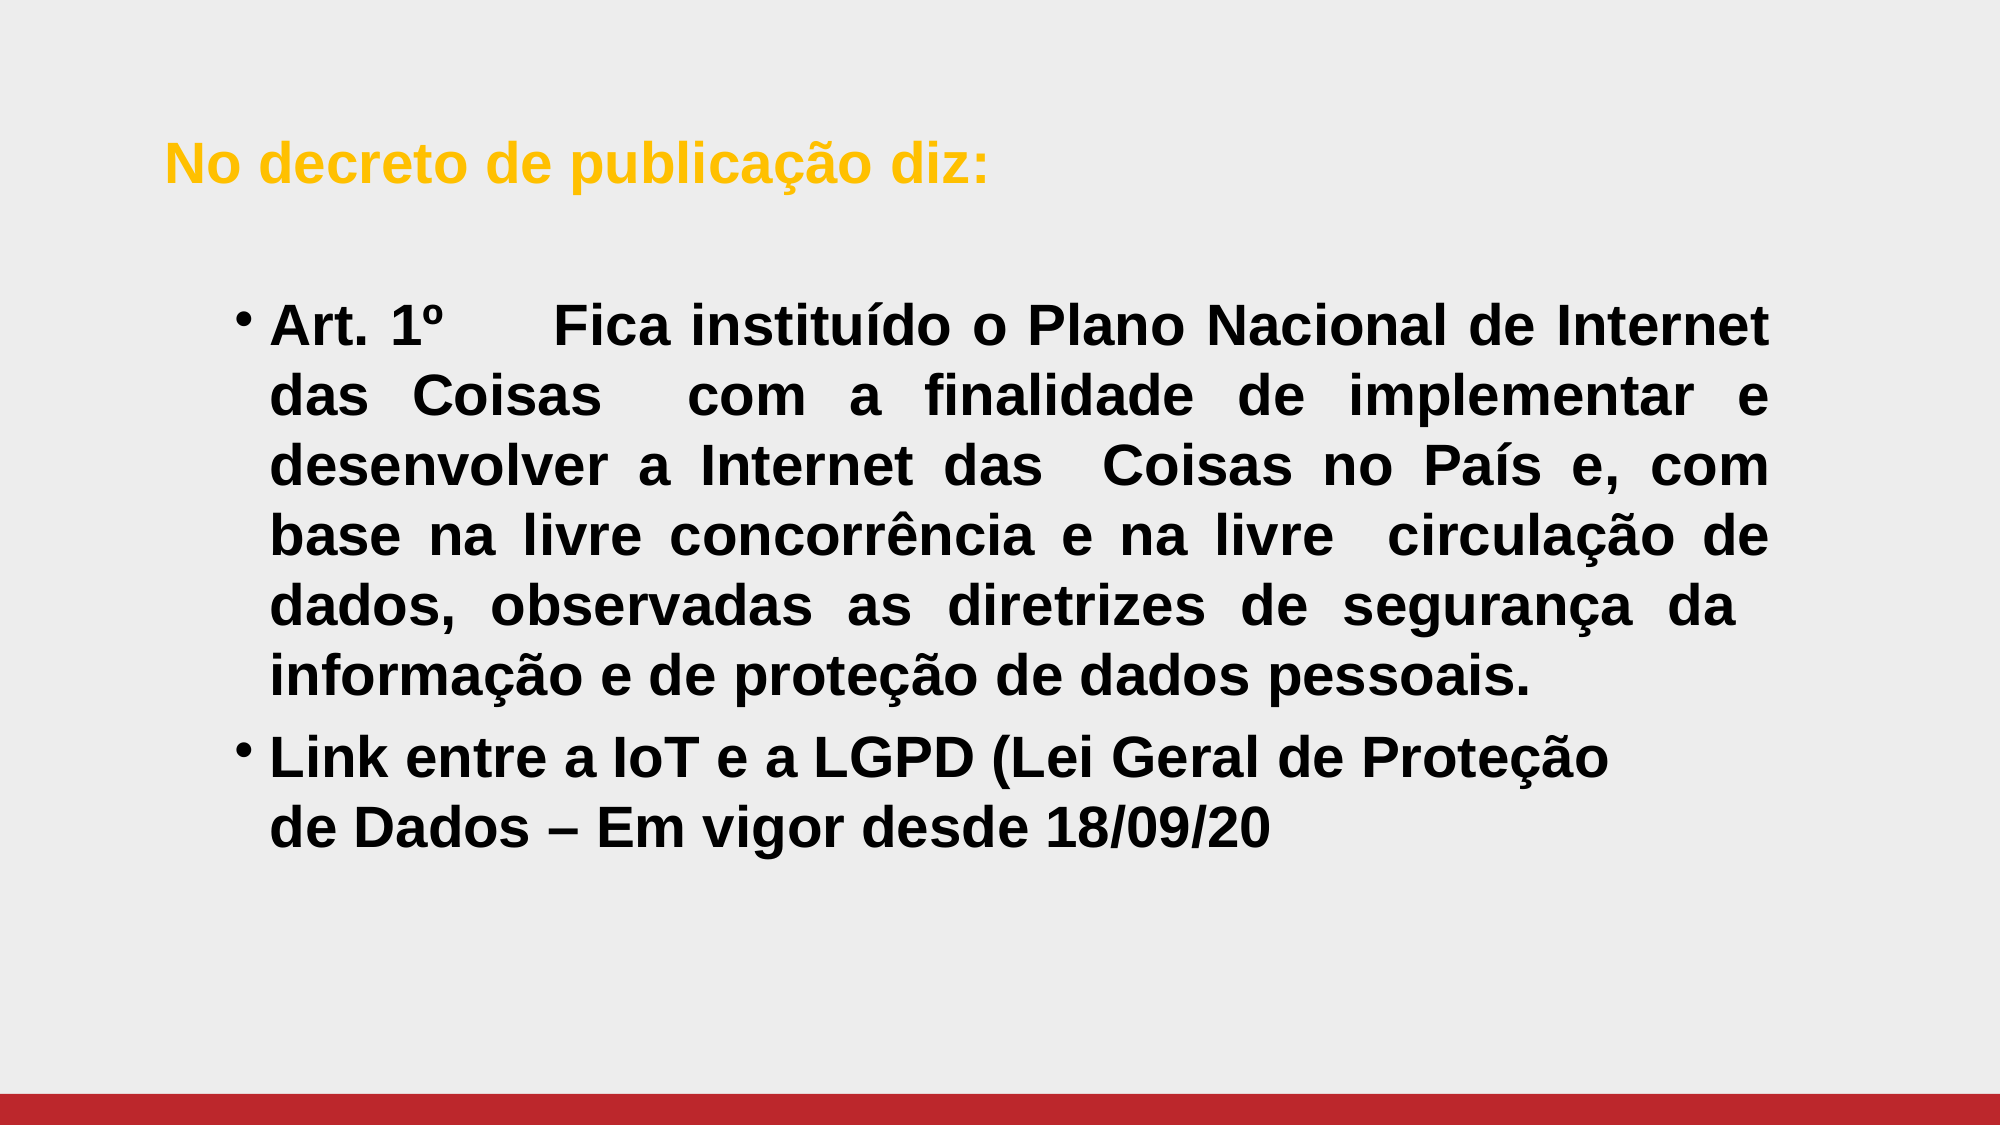

No decreto de publicação diz:

Art. 1º	Fica instituído o Plano Nacional de Internet das Coisas  com a finalidade de implementar e desenvolver a Internet das  Coisas no País e, com base na livre concorrência e na livre  circulação de dados, observadas as diretrizes de segurança da  informação e de proteção de dados pessoais.
Link entre a IoT e a LGPD (Lei Geral de Proteção
de Dados – Em vigor desde 18/09/20